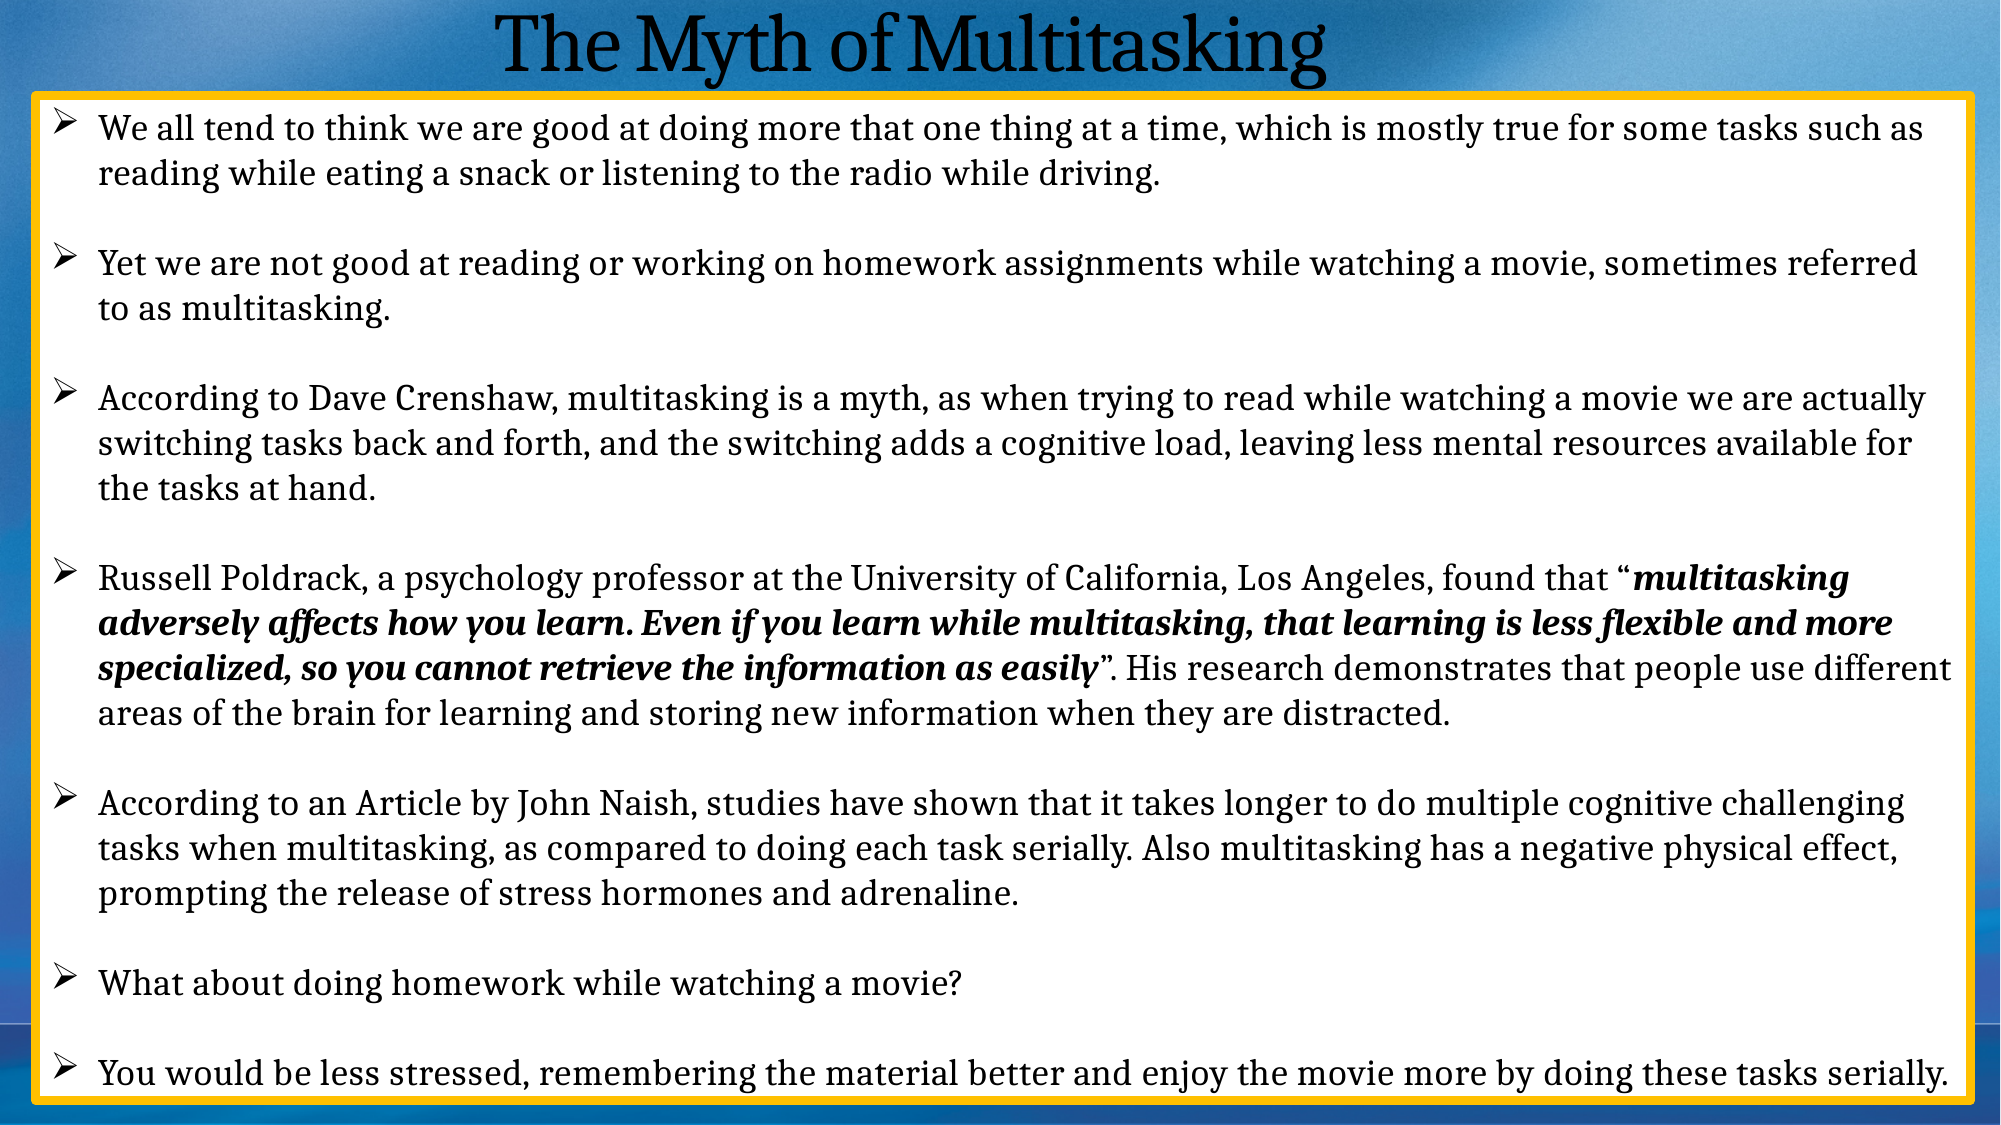

# The Myth of Multitasking
We all tend to think we are good at doing more that one thing at a time, which is mostly true for some tasks such as reading while eating a snack or listening to the radio while driving.

Yet we are not good at reading or working on homework assignments while watching a movie, sometimes referred to as multitasking.

According to Dave Crenshaw, multitasking is a myth, as when trying to read while watching a movie we are actually switching tasks back and forth, and the switching adds a cognitive load, leaving less mental resources available for the tasks at hand.

Russell Poldrack, a psychology professor at the University of California, Los Angeles, found that “multitasking adversely affects how you learn. Even if you learn while multitasking, that learning is less flexible and more specialized, so you cannot retrieve the information as easily”. His research demonstrates that people use different areas of the brain for learning and storing new information when they are distracted.

According to an Article by John Naish, studies have shown that it takes longer to do multiple cognitive challenging tasks when multitasking, as compared to doing each task serially. Also multitasking has a negative physical effect, prompting the release of stress hormones and adrenaline.

What about doing homework while watching a movie?

You would be less stressed, remembering the material better and enjoy the movie more by doing these tasks serially.